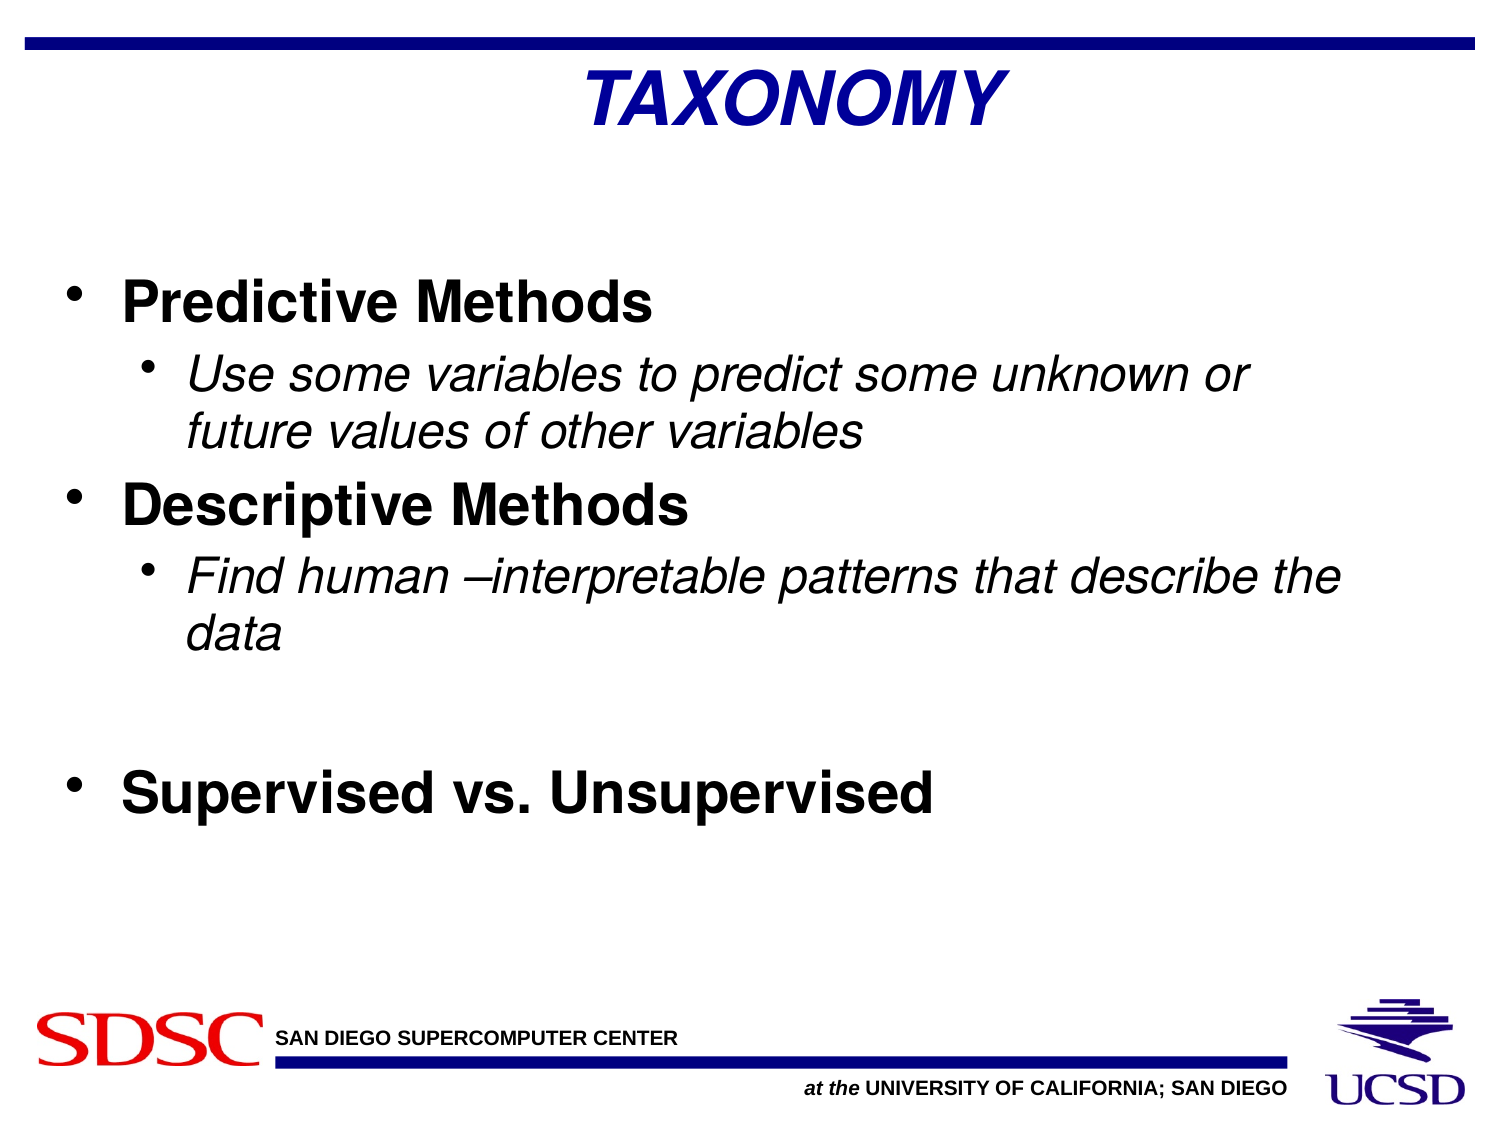

# TAXONOMY
Predictive Methods
Use some variables to predict some unknown or future values of other variables
Descriptive Methods
Find human –interpretable patterns that describe the data

Supervised vs. Unsupervised